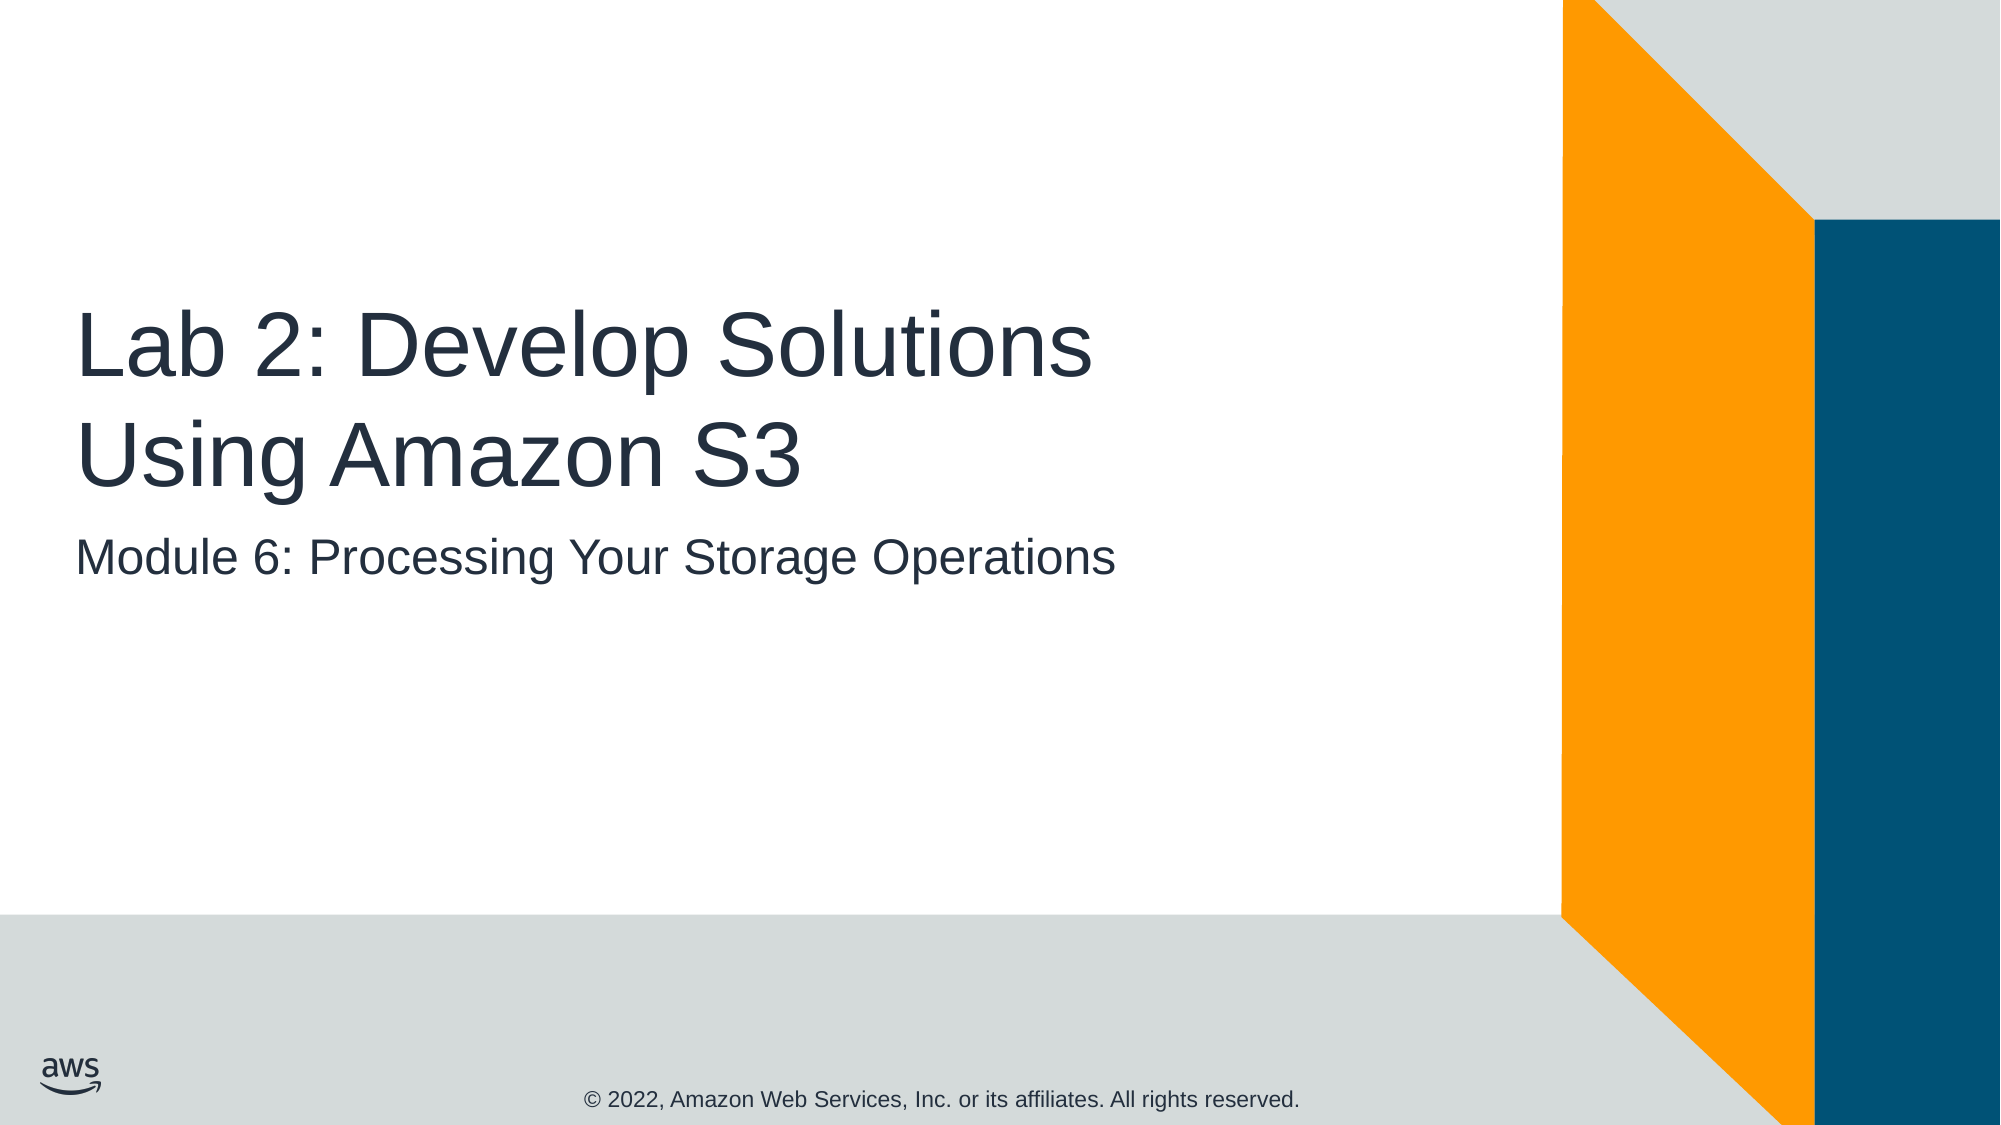

# Lab 2: Develop Solutions Using Amazon S3
Module 6: Processing Your Storage Operations